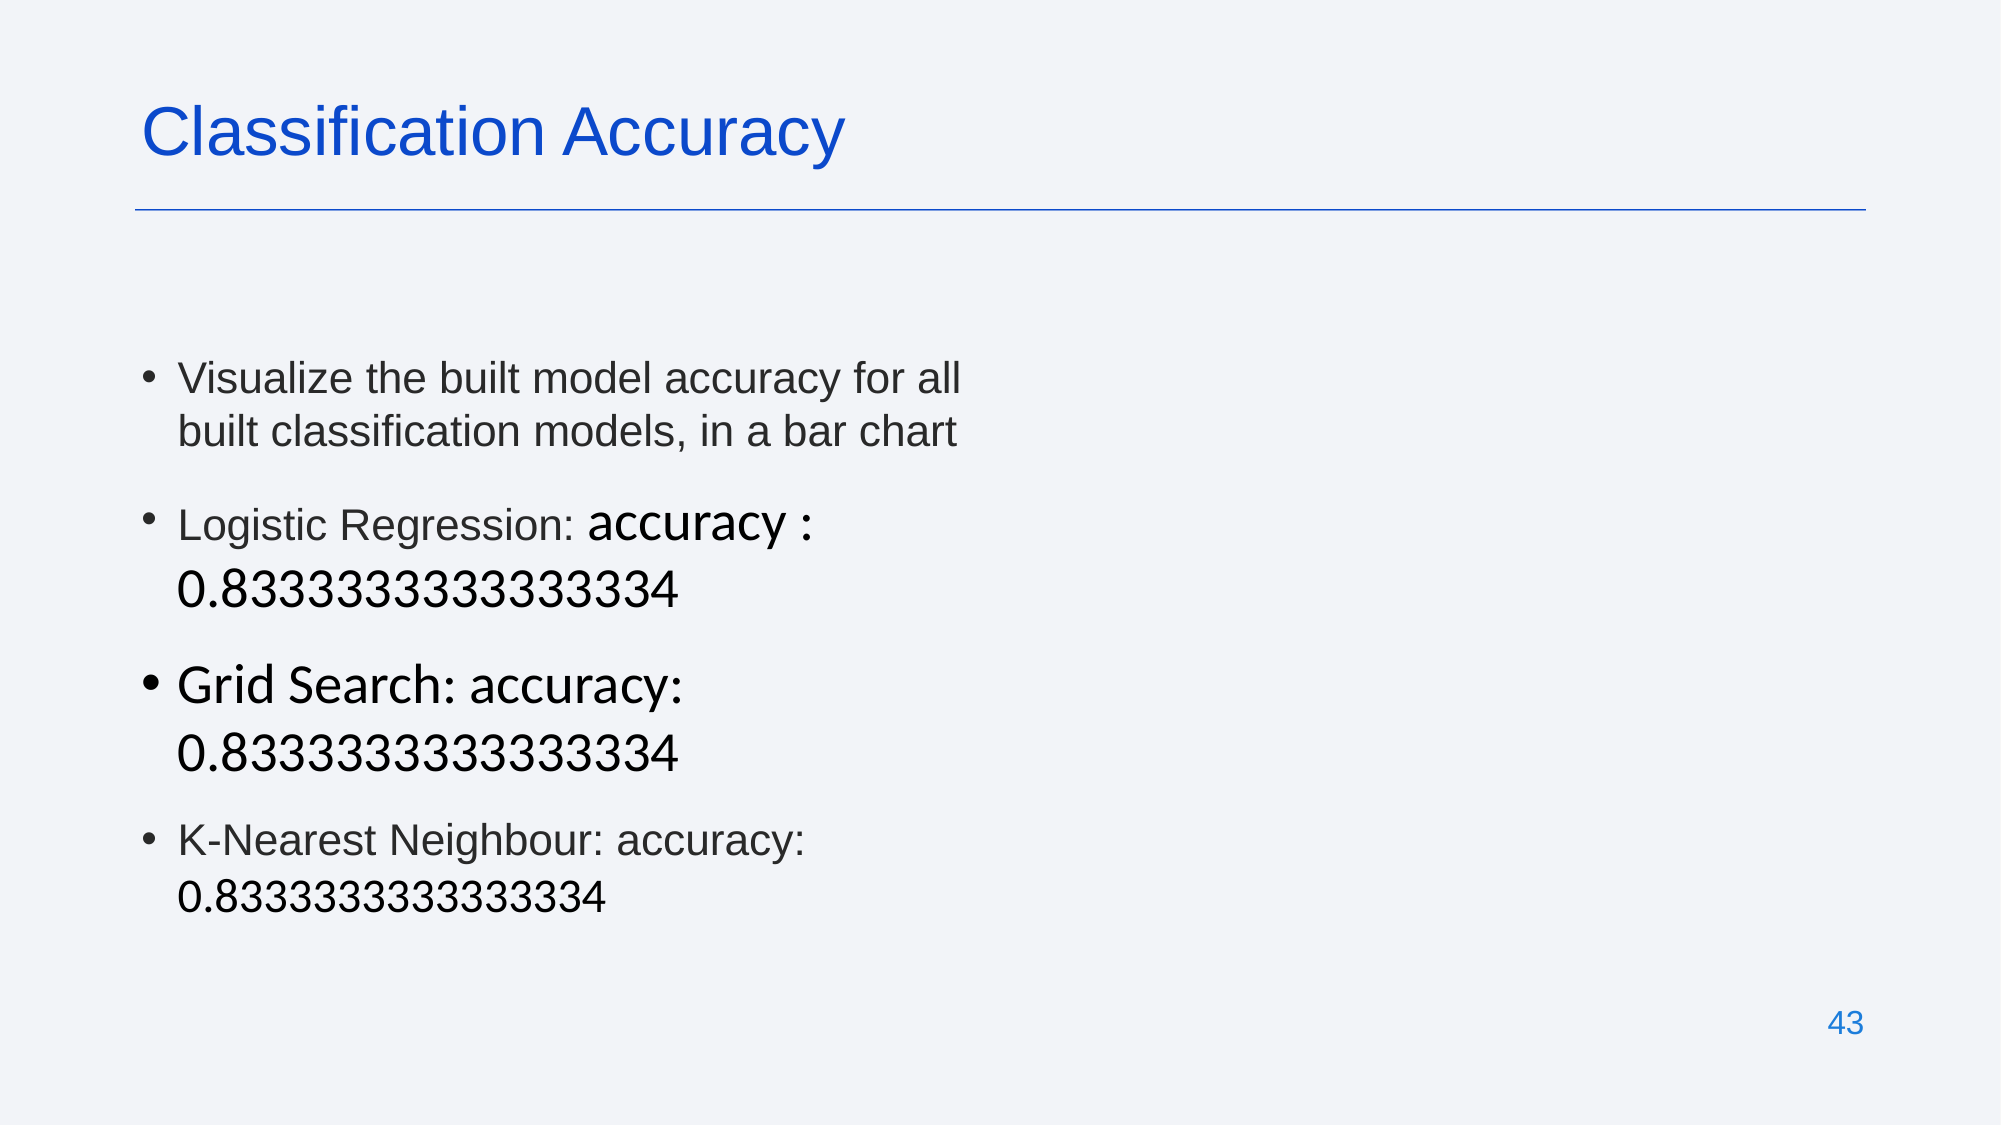

Classification Accuracy
Visualize the built model accuracy for all built classification models, in a bar chart
Logistic Regression: accuracy : 0.8333333333333334
Grid Search: accuracy: 0.8333333333333334
K-Nearest Neighbour: accuracy: 0.8333333333333334

43